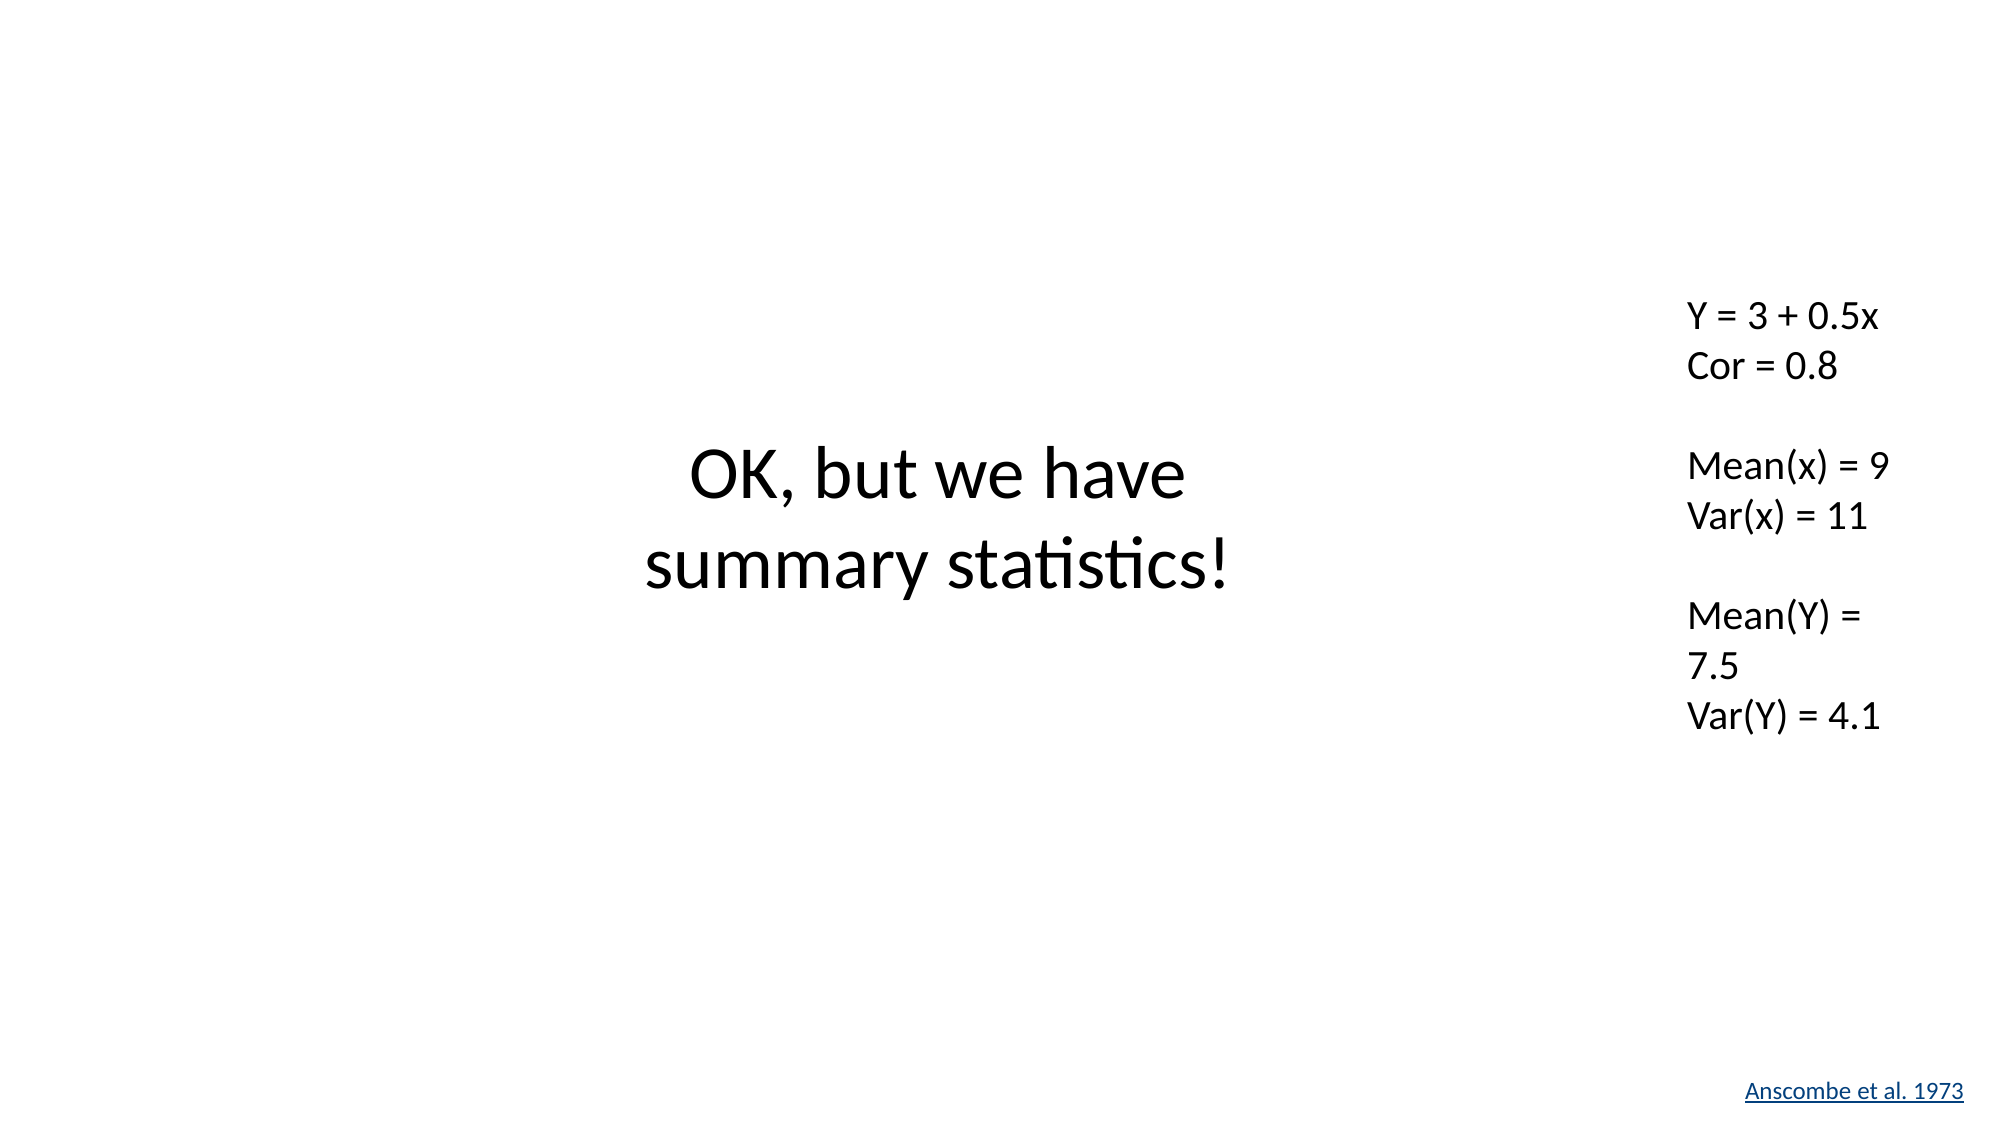

Y = 3 + 0.5x
Cor = 0.8

Mean(x) = 9
Var(x) = 11

Mean(Y) = 7.5
Var(Y) = 4.1
OK, but we have summary statistics!

Anscombe's quartet
Anscombe et al. 1973